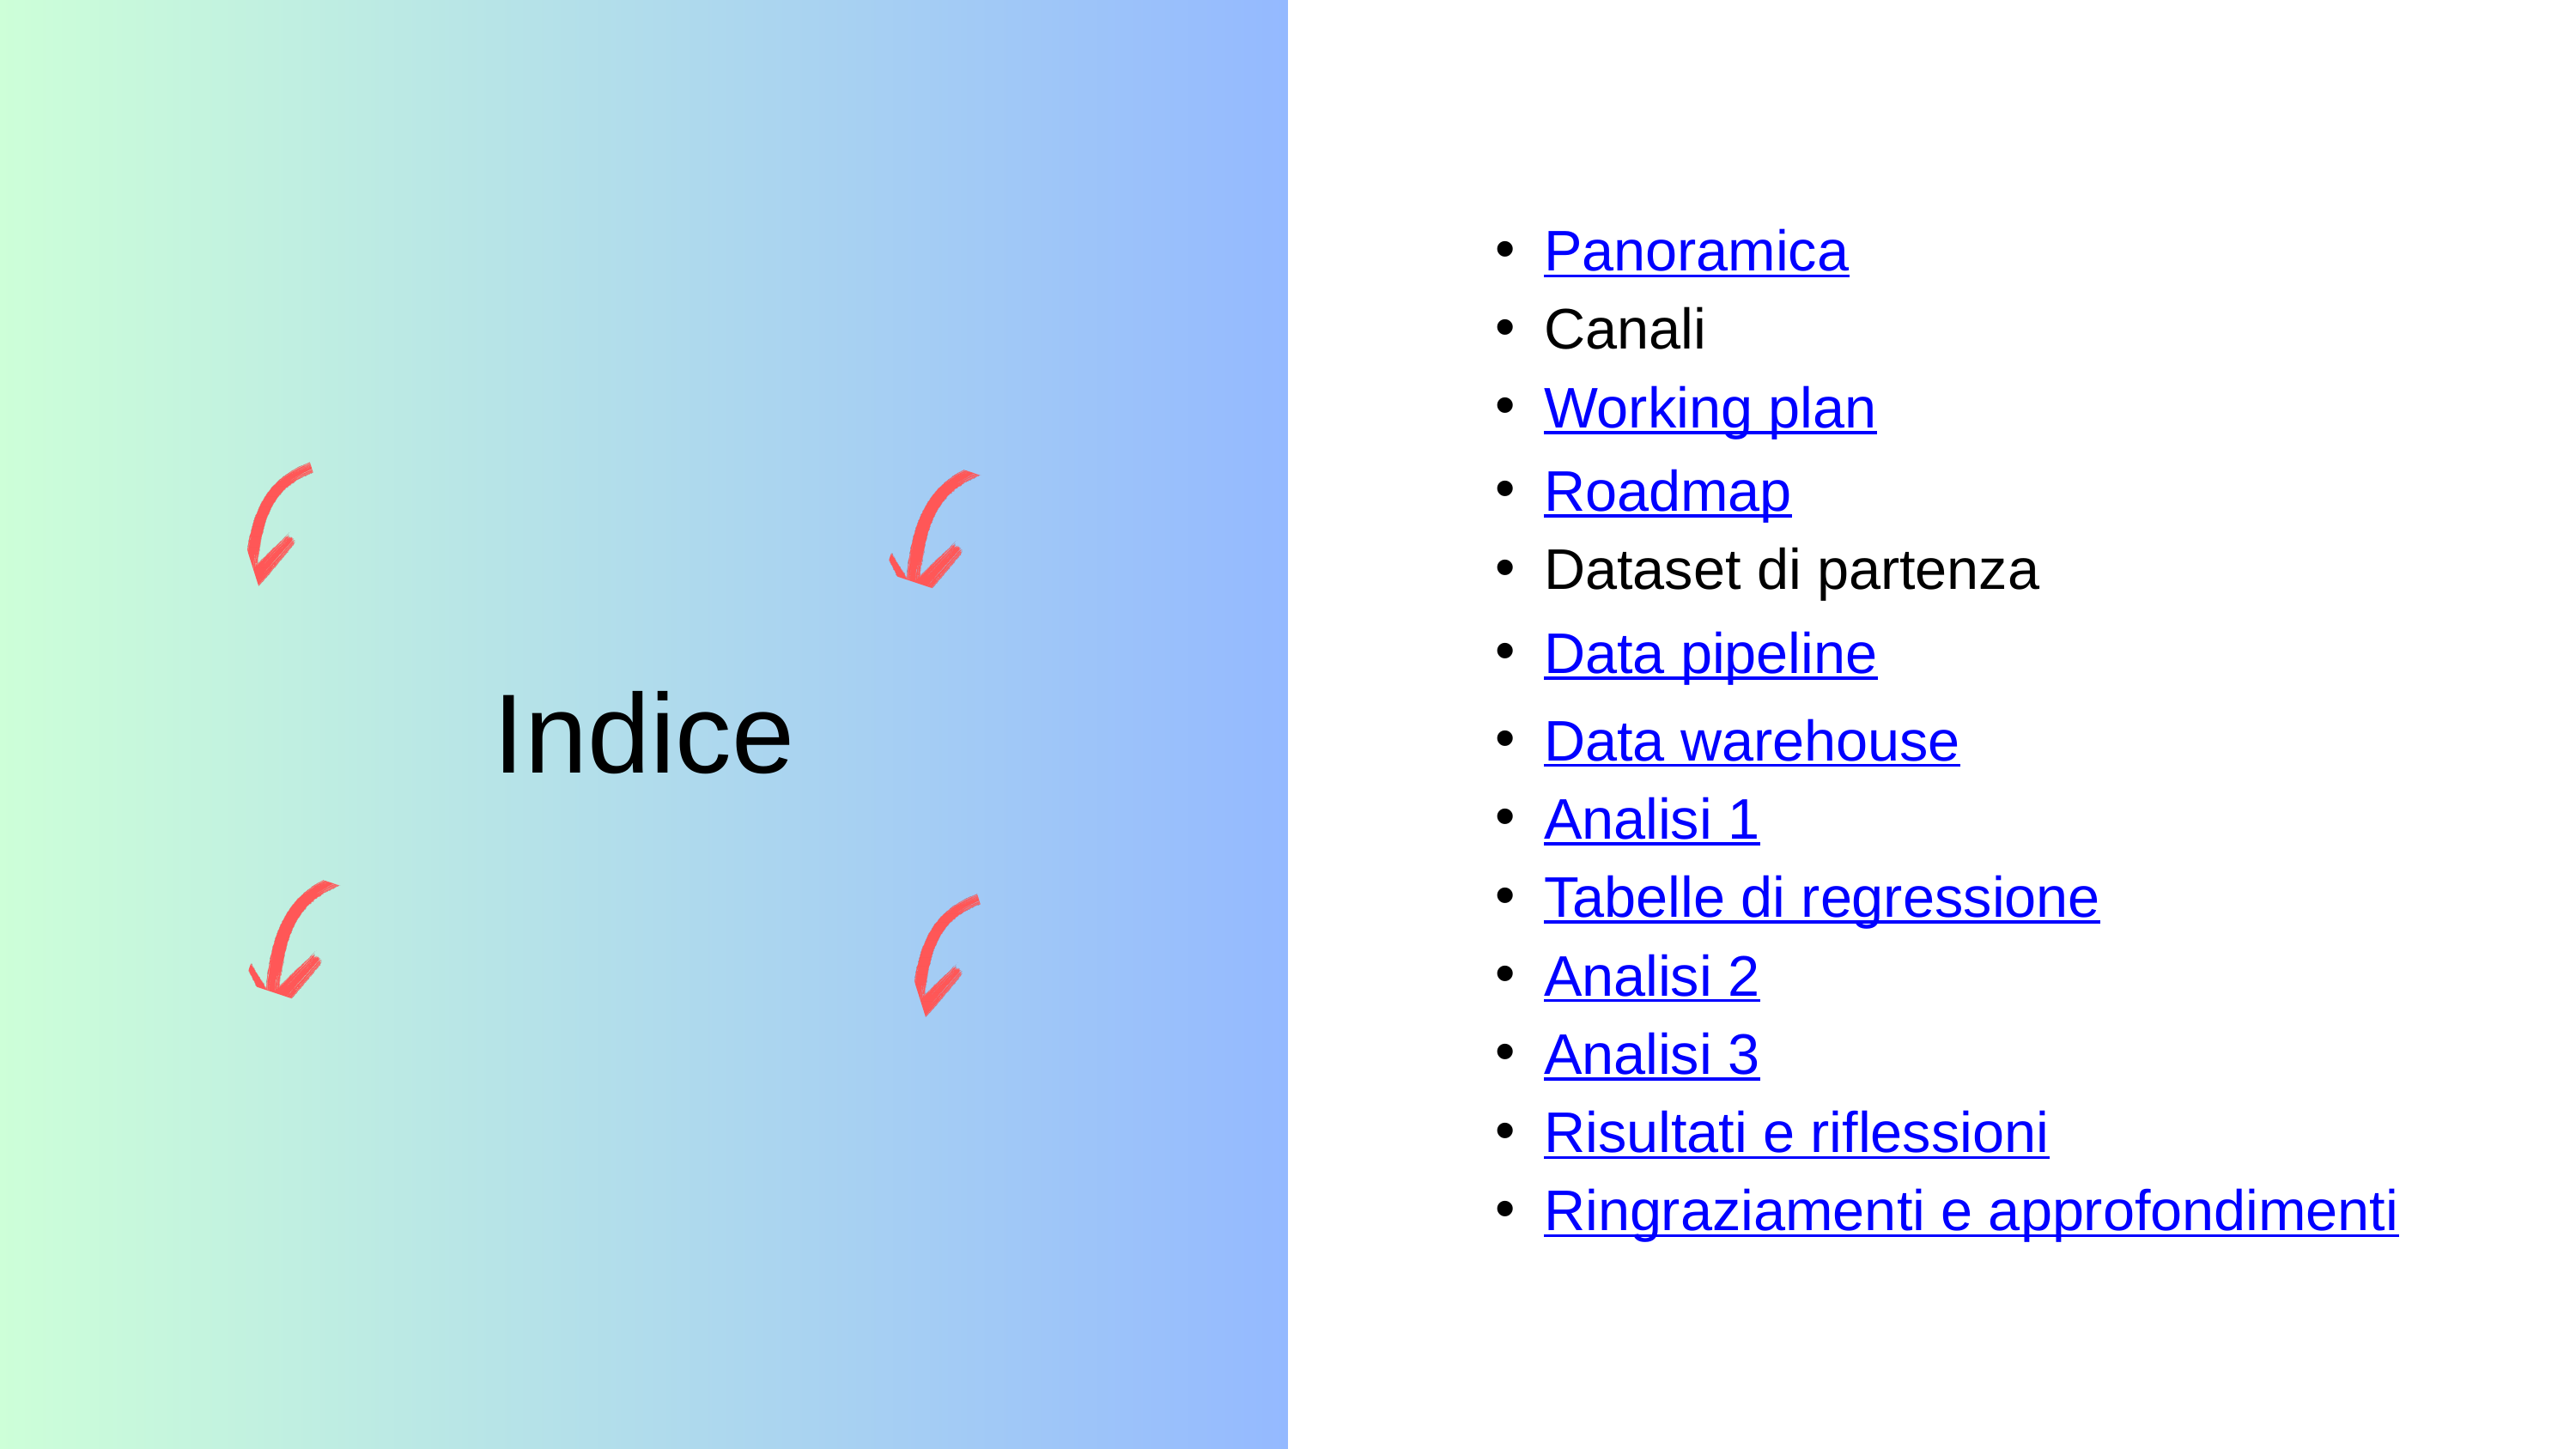

Panoramica
Canali
Working plan
Roadmap
Dataset di partenza
Data pipeline
Data warehouse
Analisi 1
Tabelle di regressione
Analisi 2
Analisi 3
Risultati e riflessioni
Ringraziamenti e approfondimenti

Indice